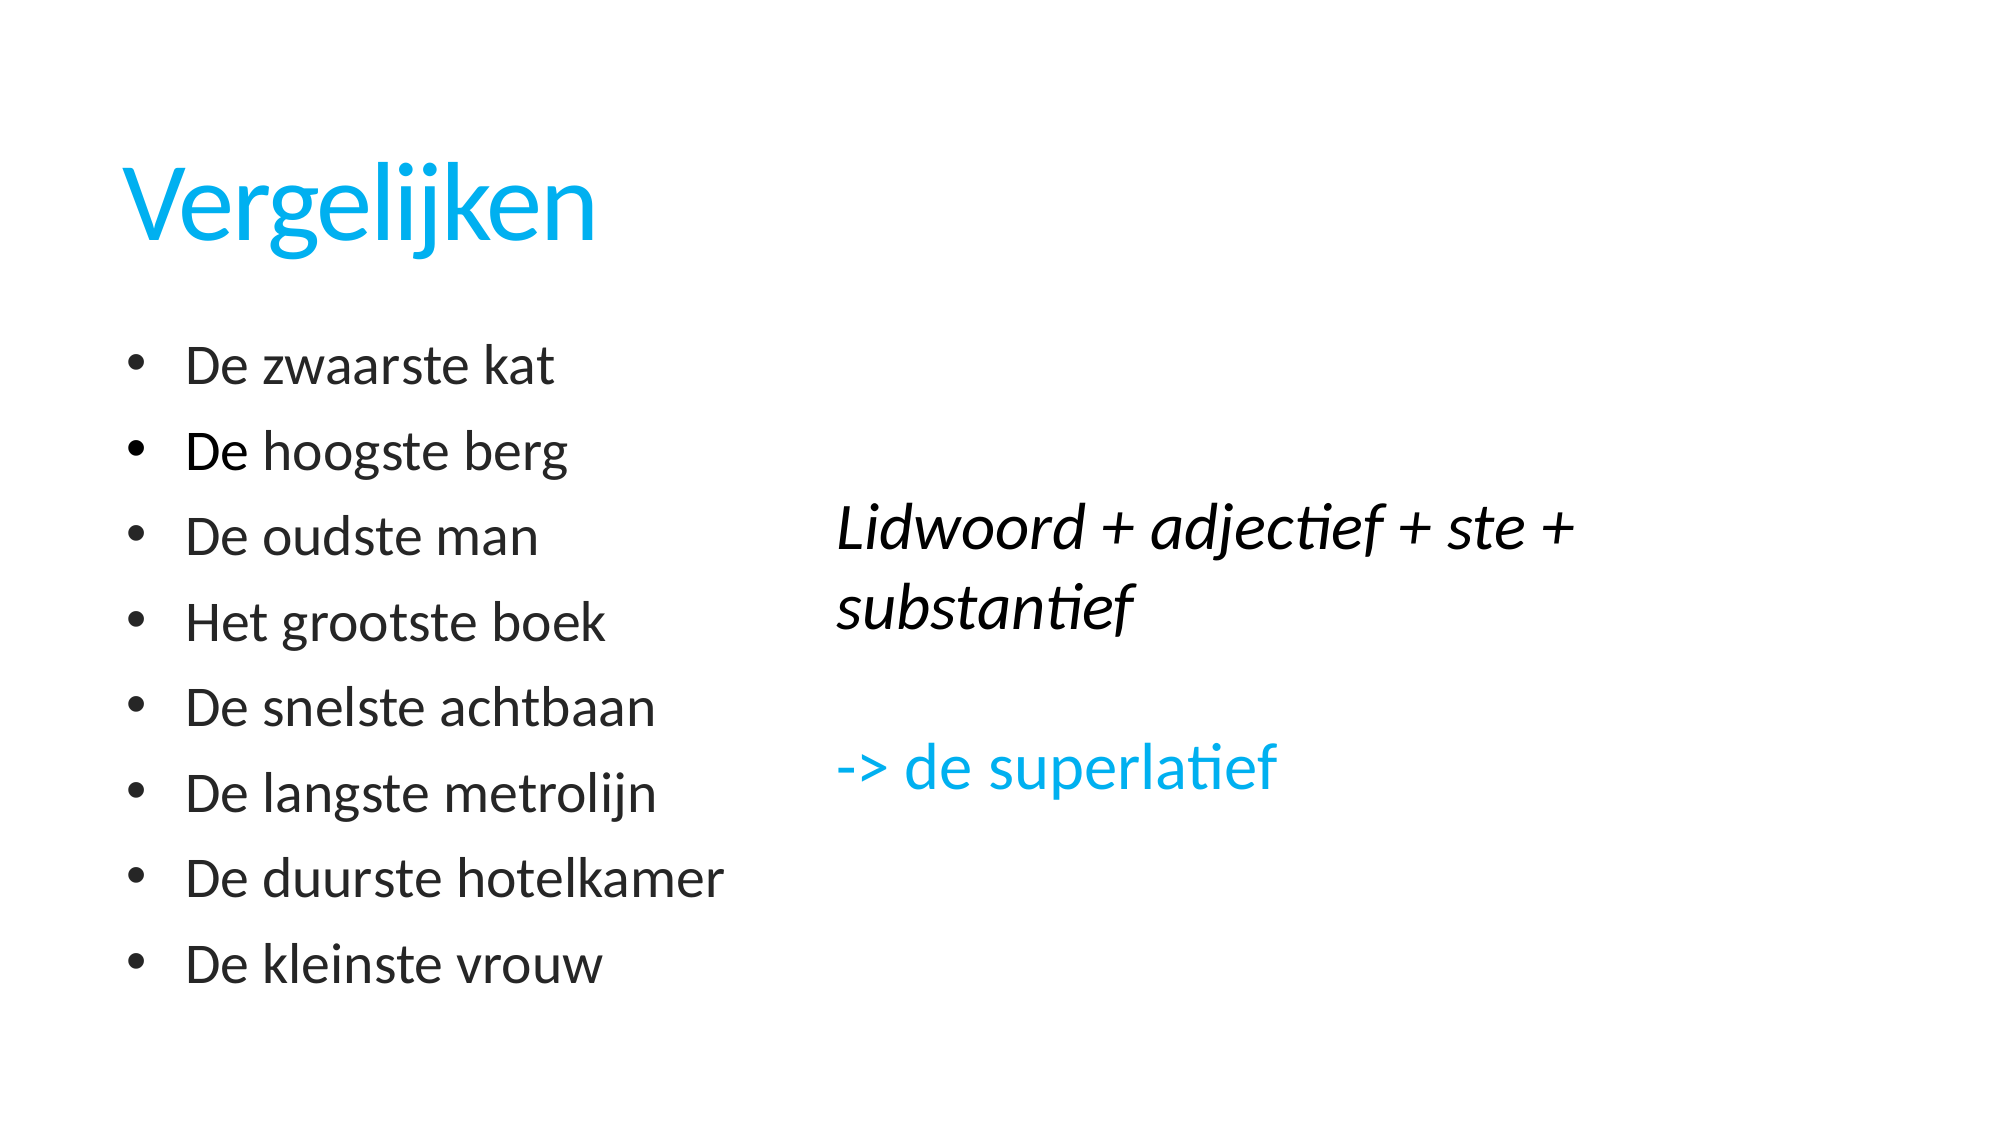

# Vergelijken
De zwaarste kat
De hoogste berg
De oudste man
Het grootste boek
De snelste achtbaan
De langste metrolijn
De duurste hotelkamer
De kleinste vrouw
Lidwoord + adjectief + ste + substantief

-> de superlatief